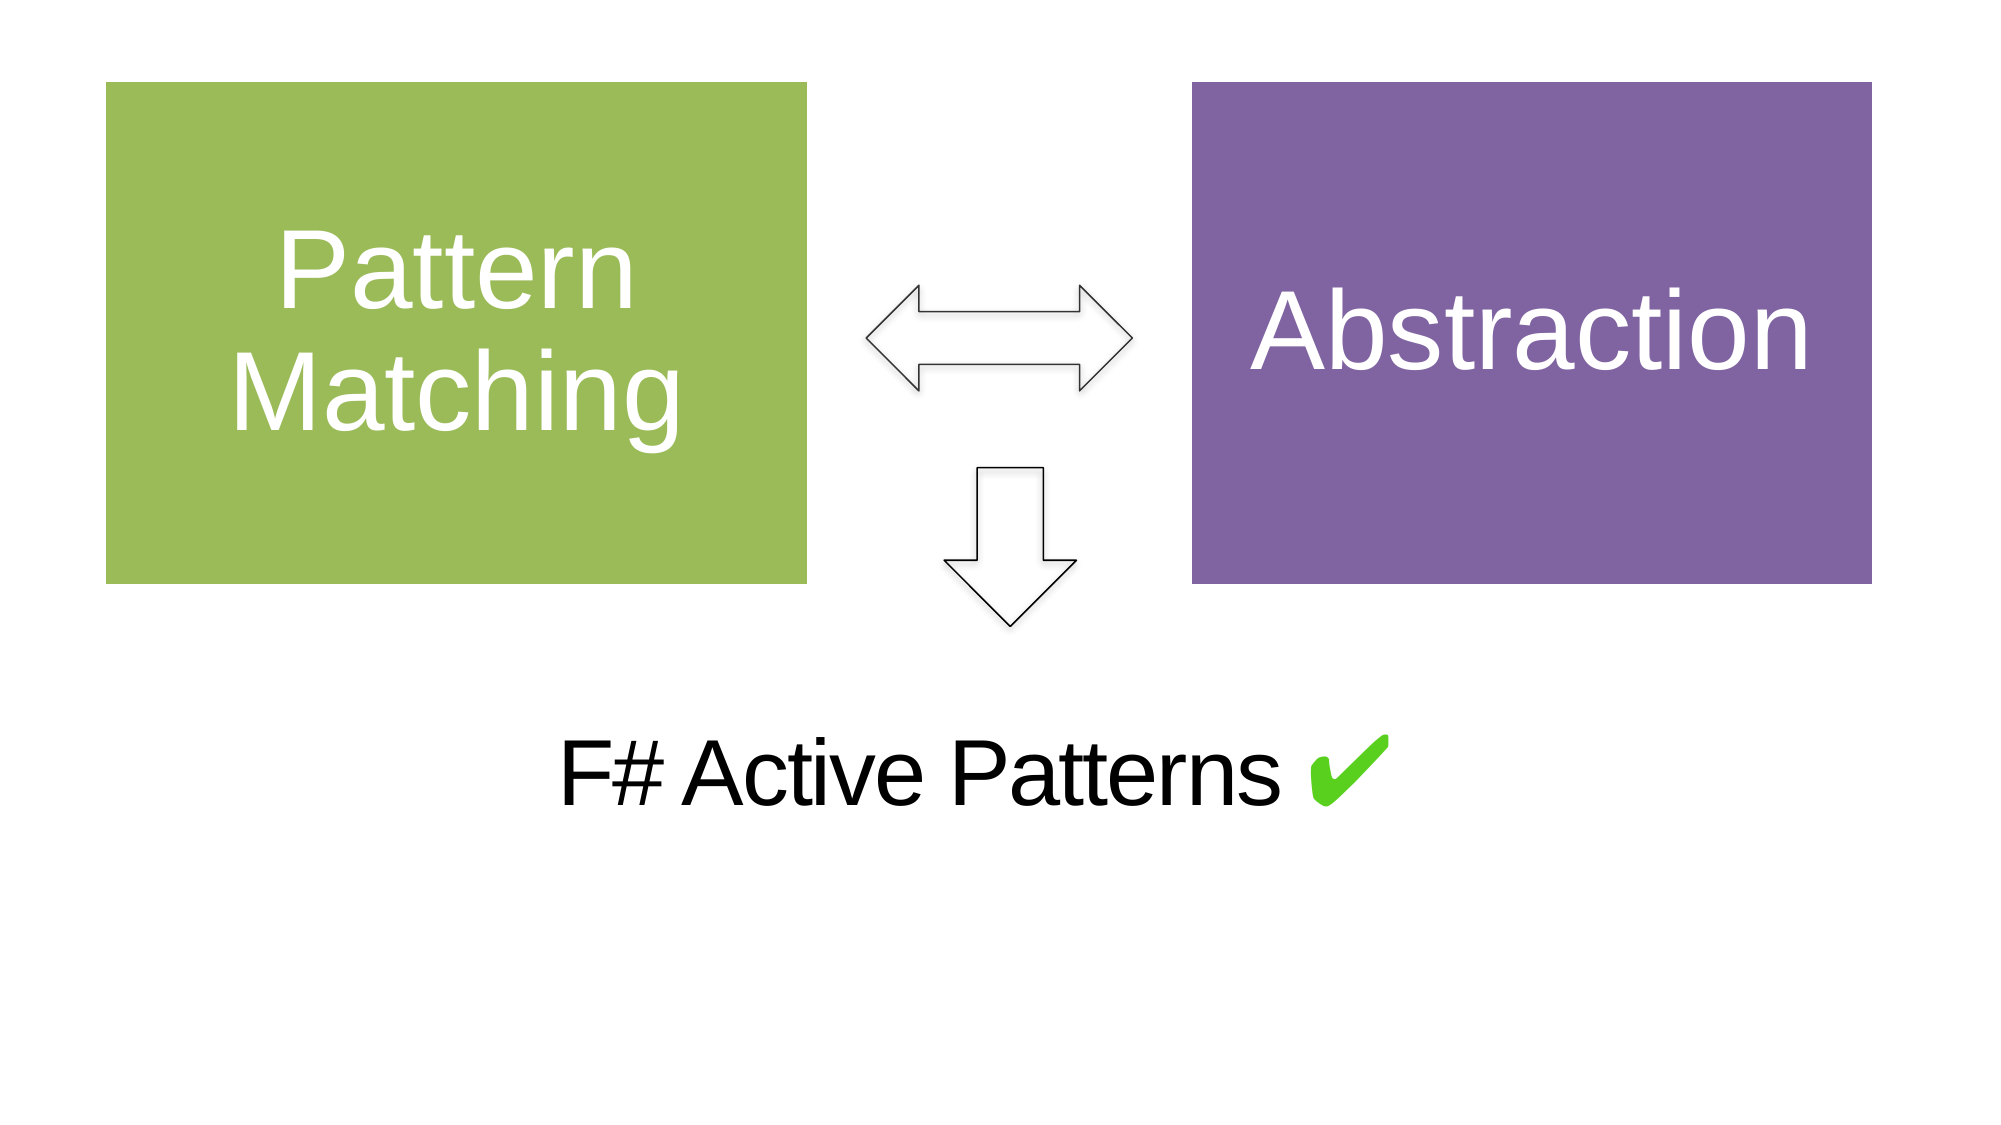

Pattern Matching
Abstraction

# F# Active Patterns ✔